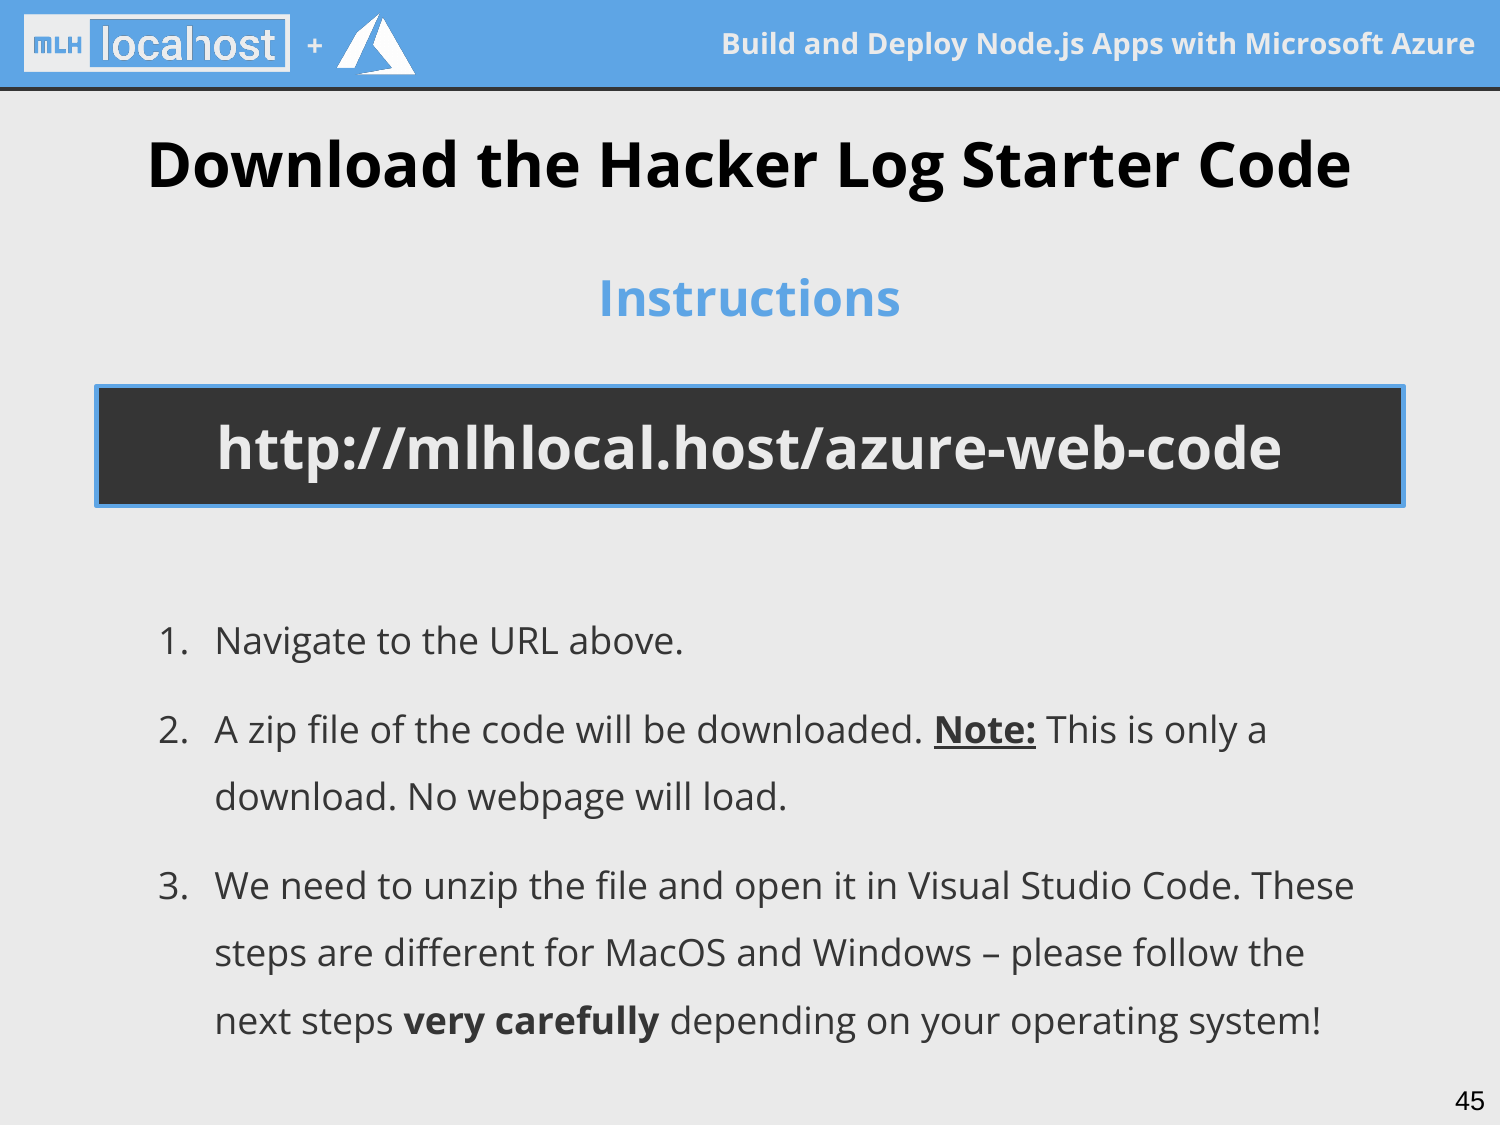

Download the Hacker Log Starter Code
Instructions
http://mlhlocal.host/azure-web-code
Navigate to the URL above.
A zip file of the code will be downloaded. Note: This is only a download. No webpage will load.
We need to unzip the file and open it in Visual Studio Code. These steps are different for MacOS and Windows – please follow the next steps very carefully depending on your operating system!